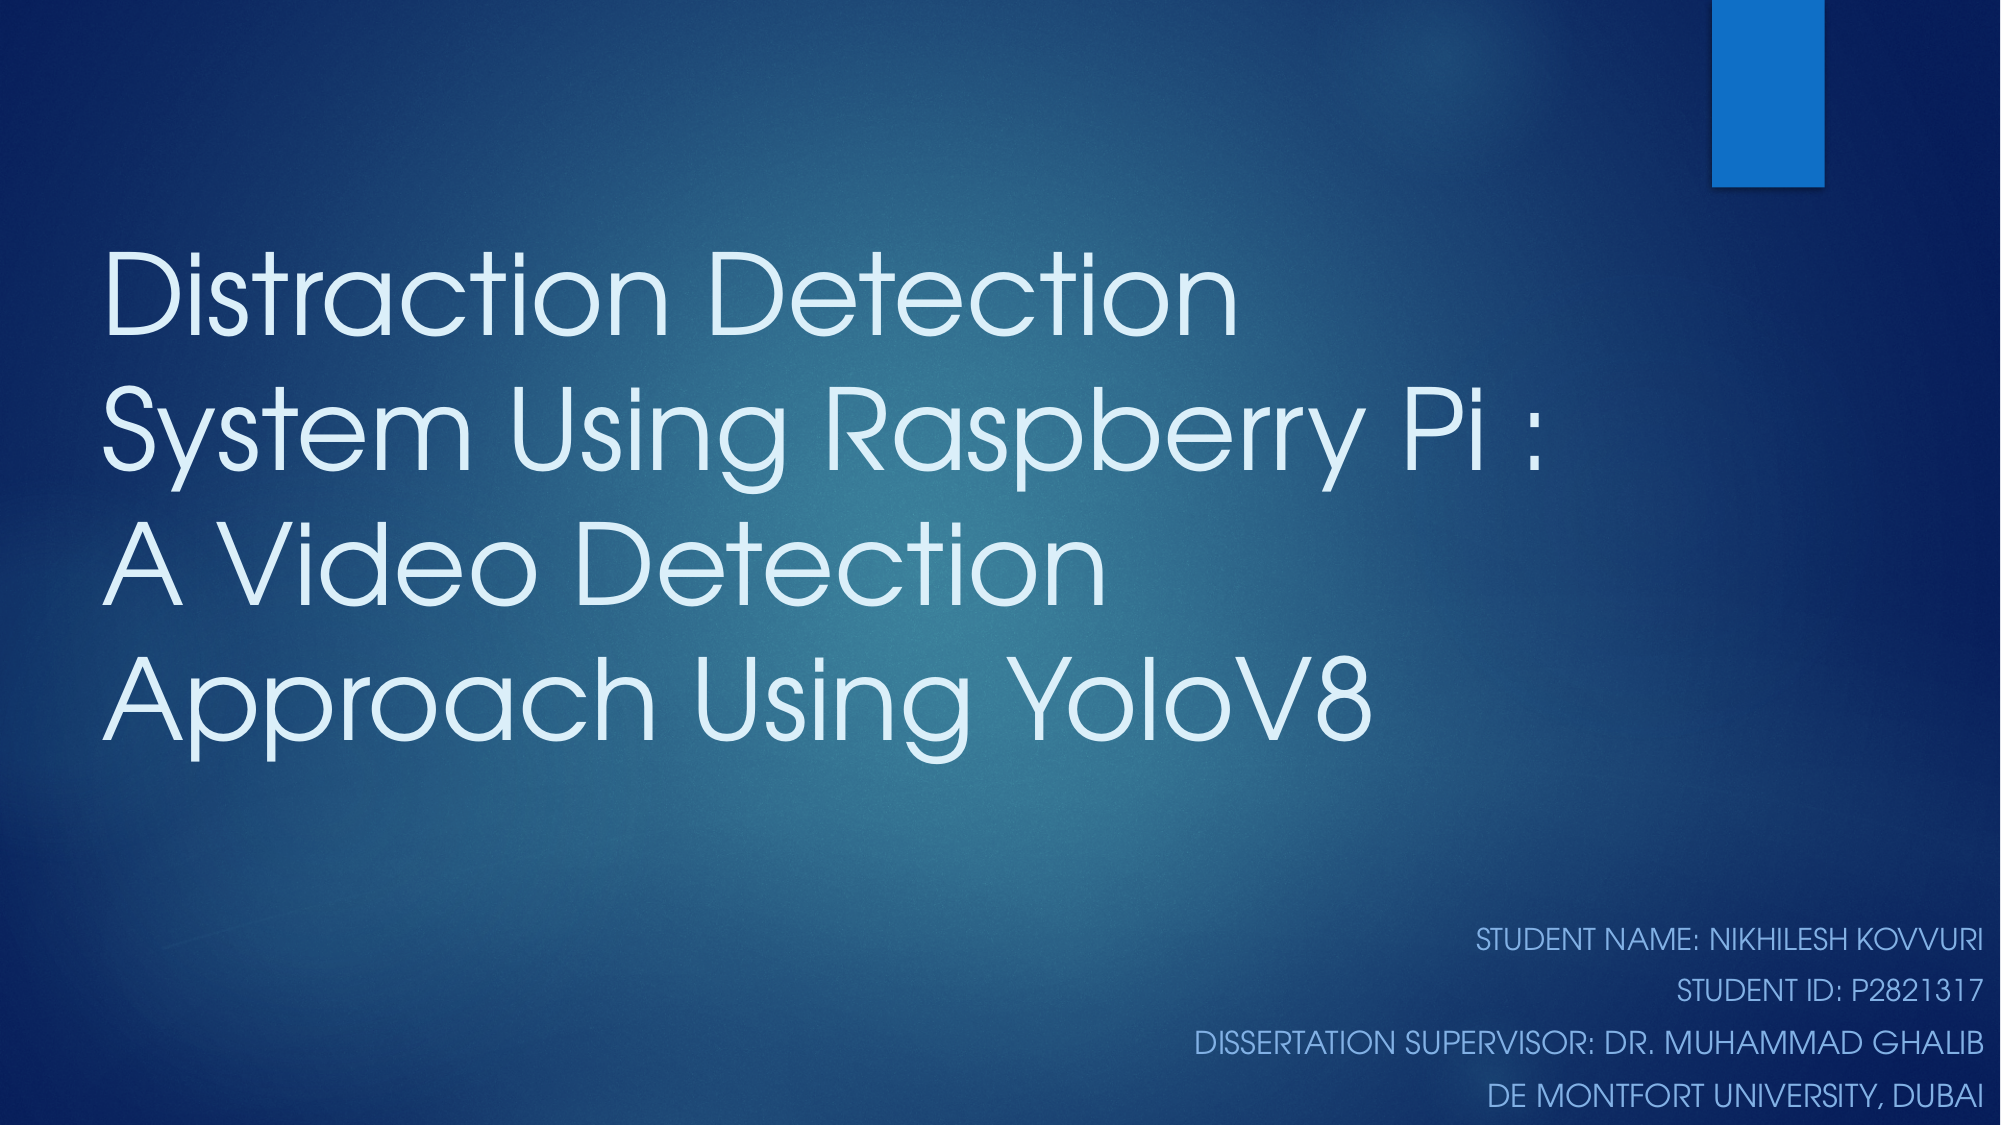

# Distraction Detection System Using Raspberry Pi : A Video Detection Approach Using YoloV8
Student Name: Nikhilesh Kovvuri
Student ID: P2821317
Dissertation Supervisor: Dr. Muhammad Ghalib
De Montfort university, Dubai